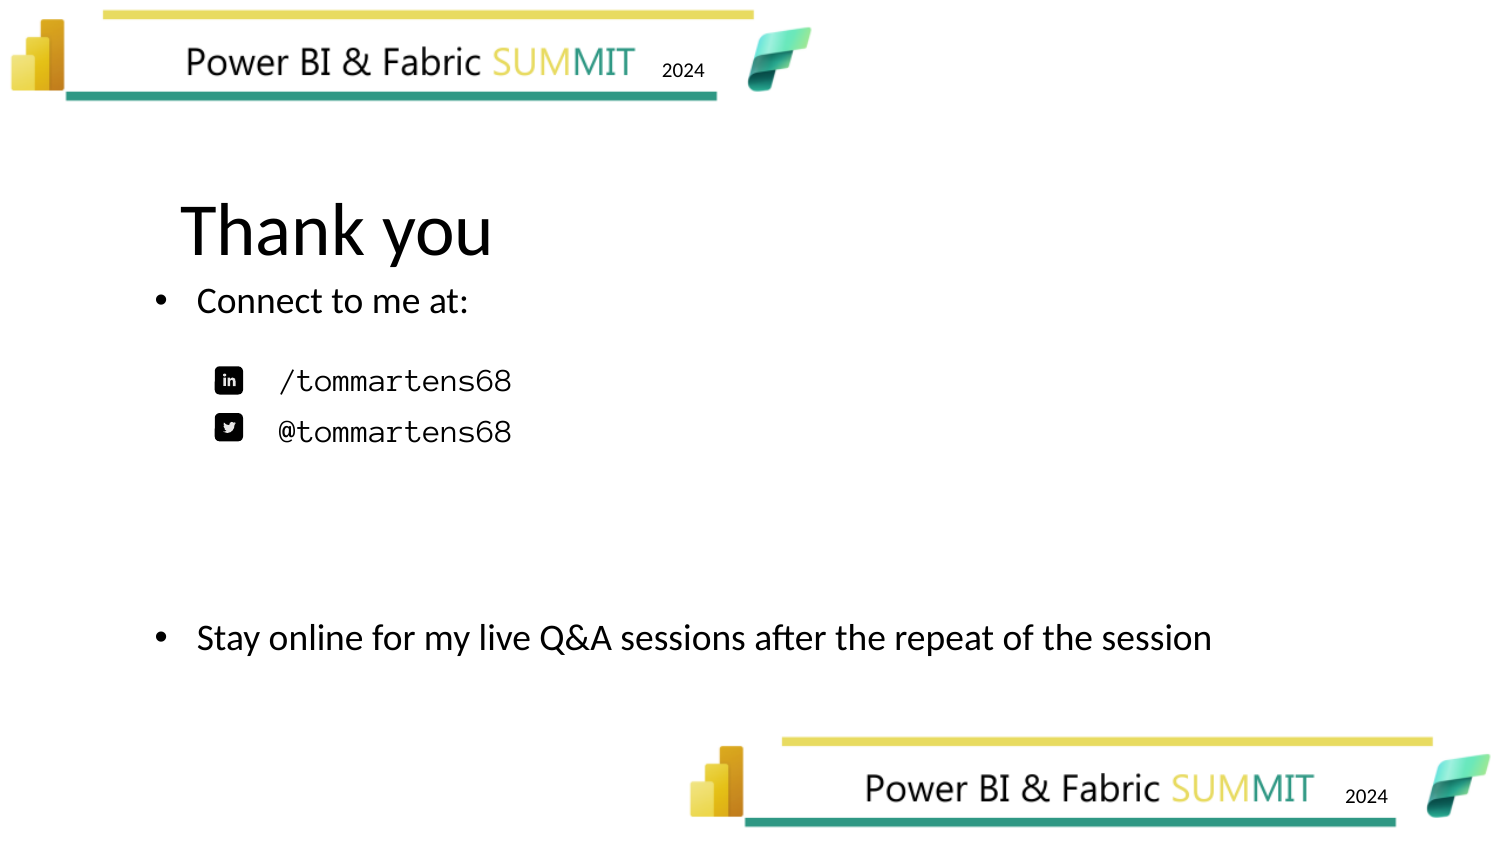

# Thank you
Connect to me at:

Stay online for my live Q&A sessions after the repeat of the session
/tommartens68
@tommartens68